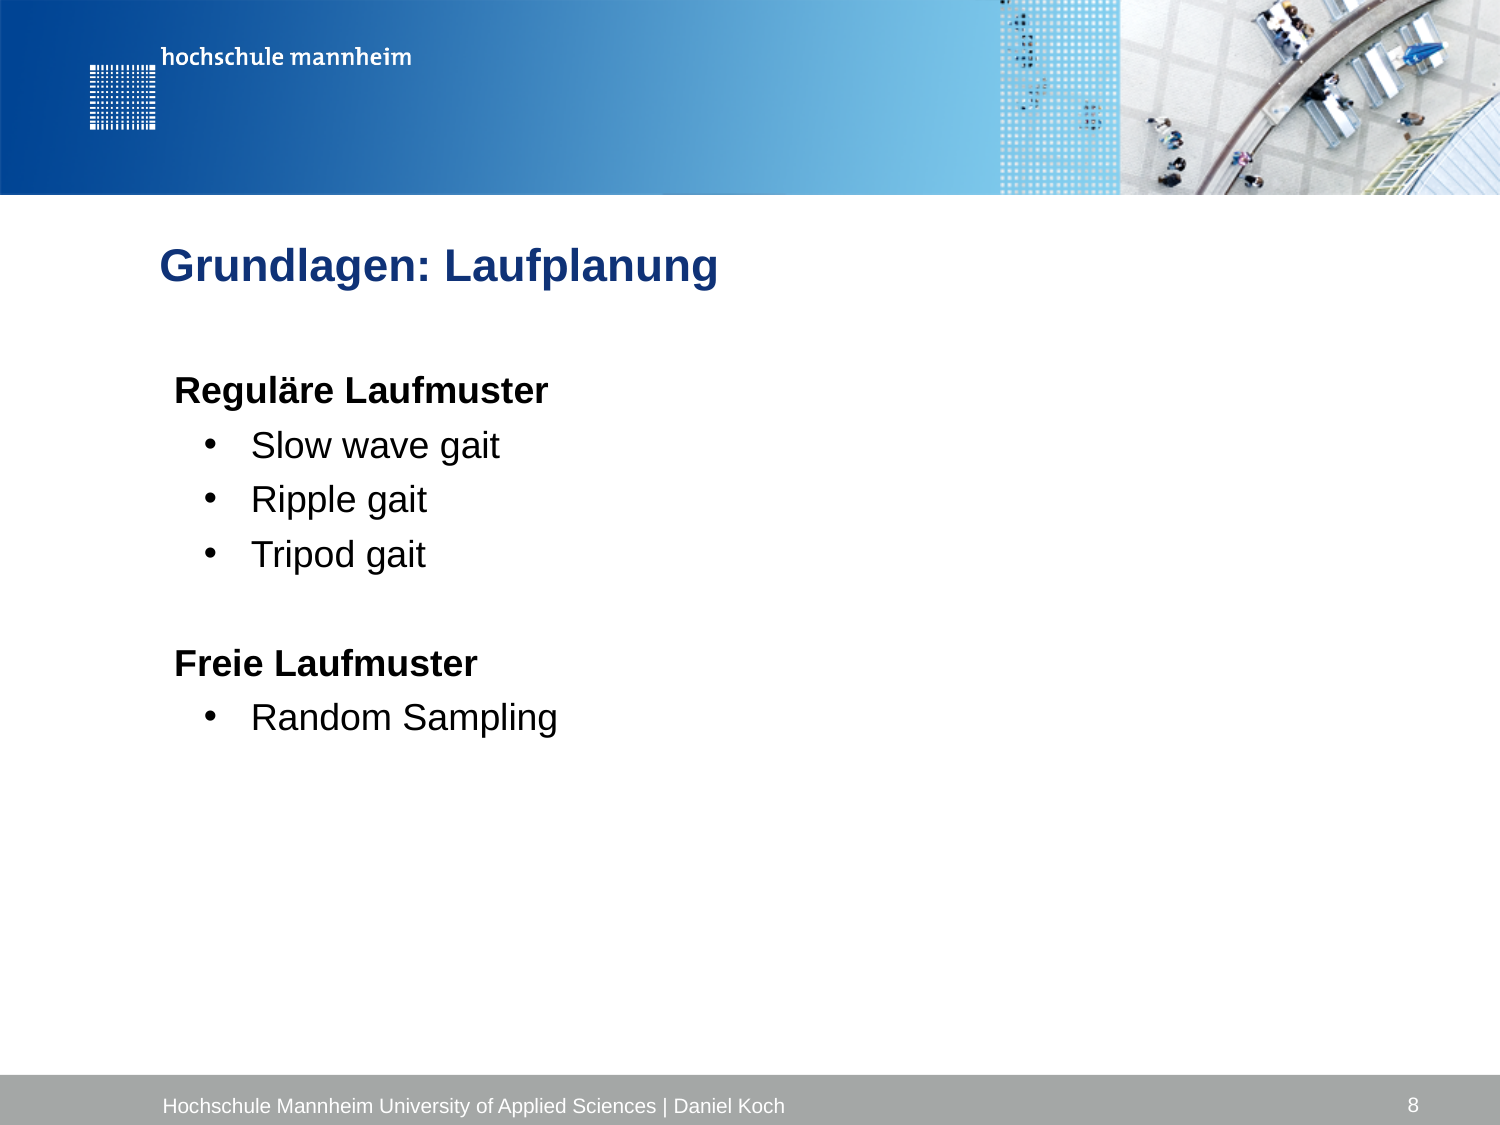

# Grundlagen: Laufplanung
Reguläre Laufmuster
Slow wave gait
Ripple gait
Tripod gait

Freie Laufmuster
Random Sampling

8
Hochschule Mannheim University of Applied Sciences | Daniel Koch